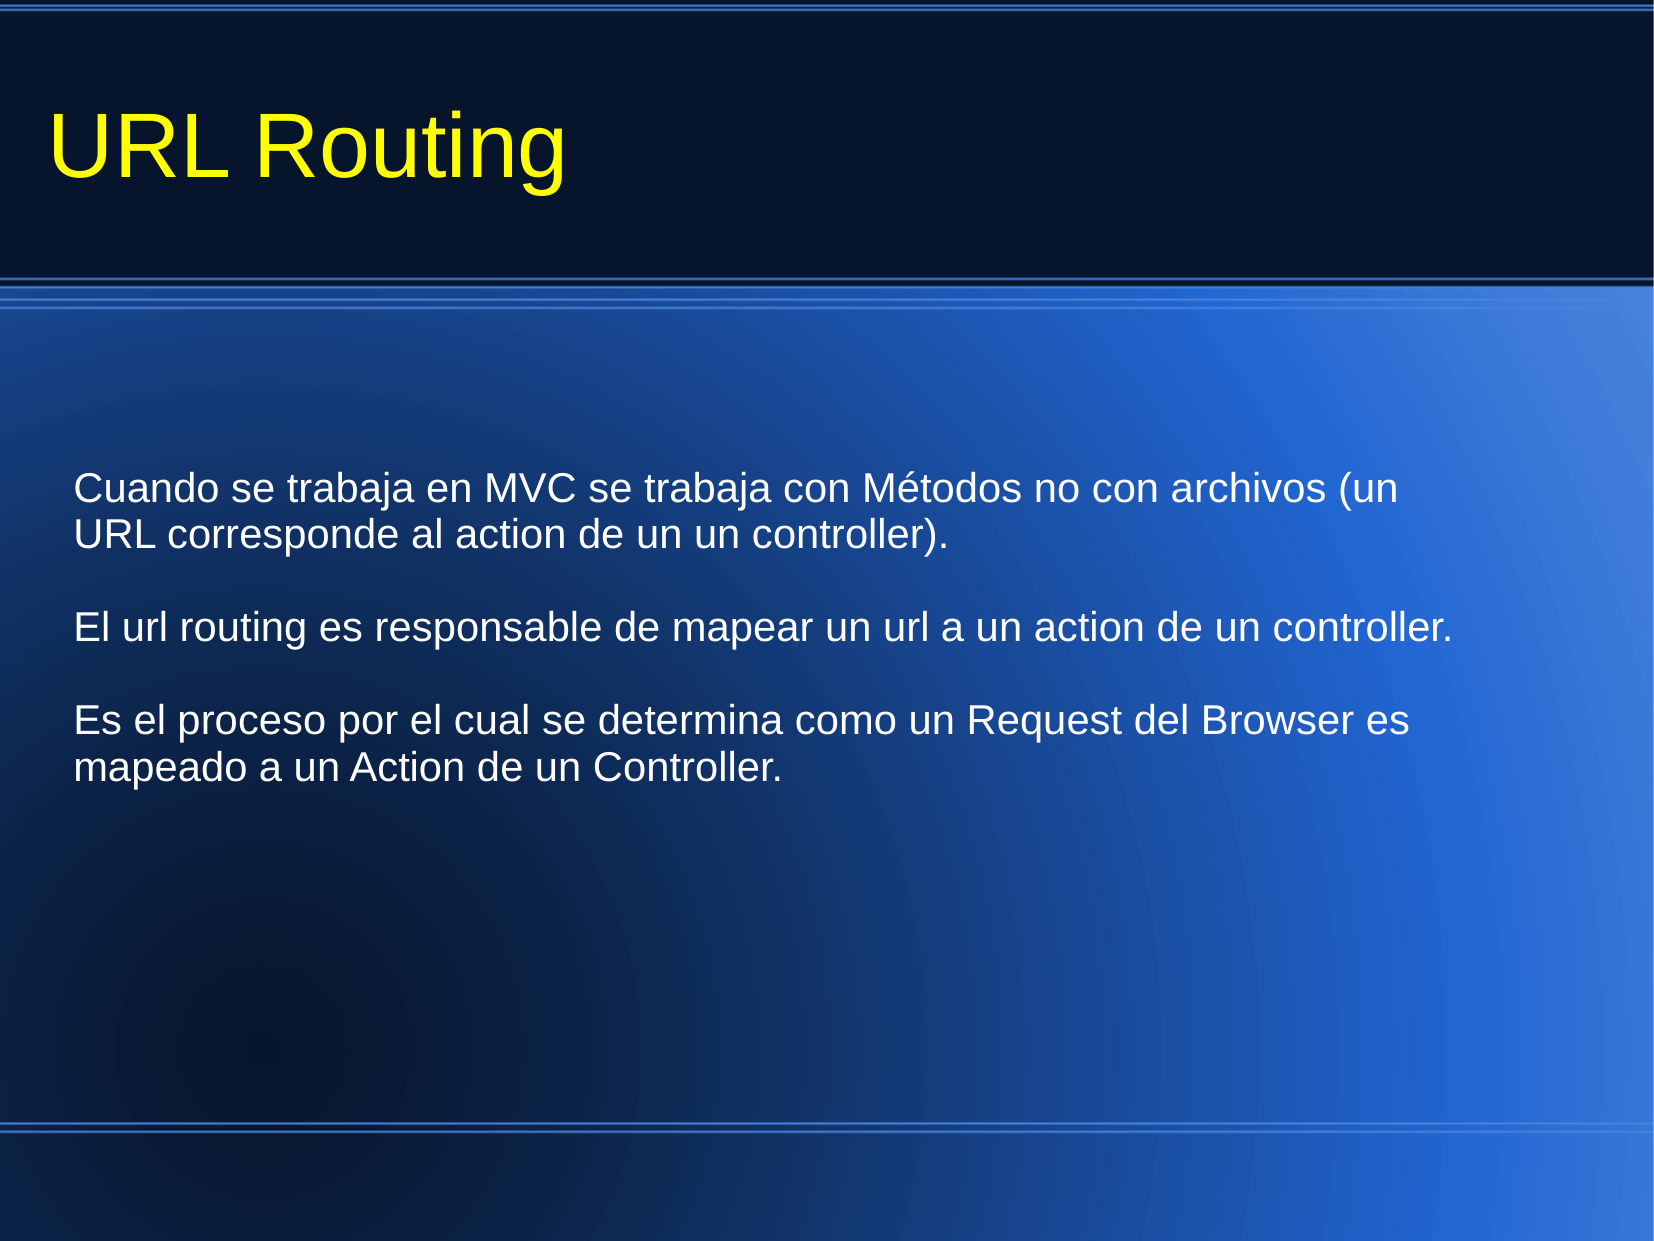

URL Routing

Cuando se trabaja en MVC se trabaja con Métodos no con archivos (un URL corresponde al action de un un controller).

El url routing es responsable de mapear un url a un action de un controller.

Es el proceso por el cual se determina como un Request del Browser es mapeado a un Action de un Controller.